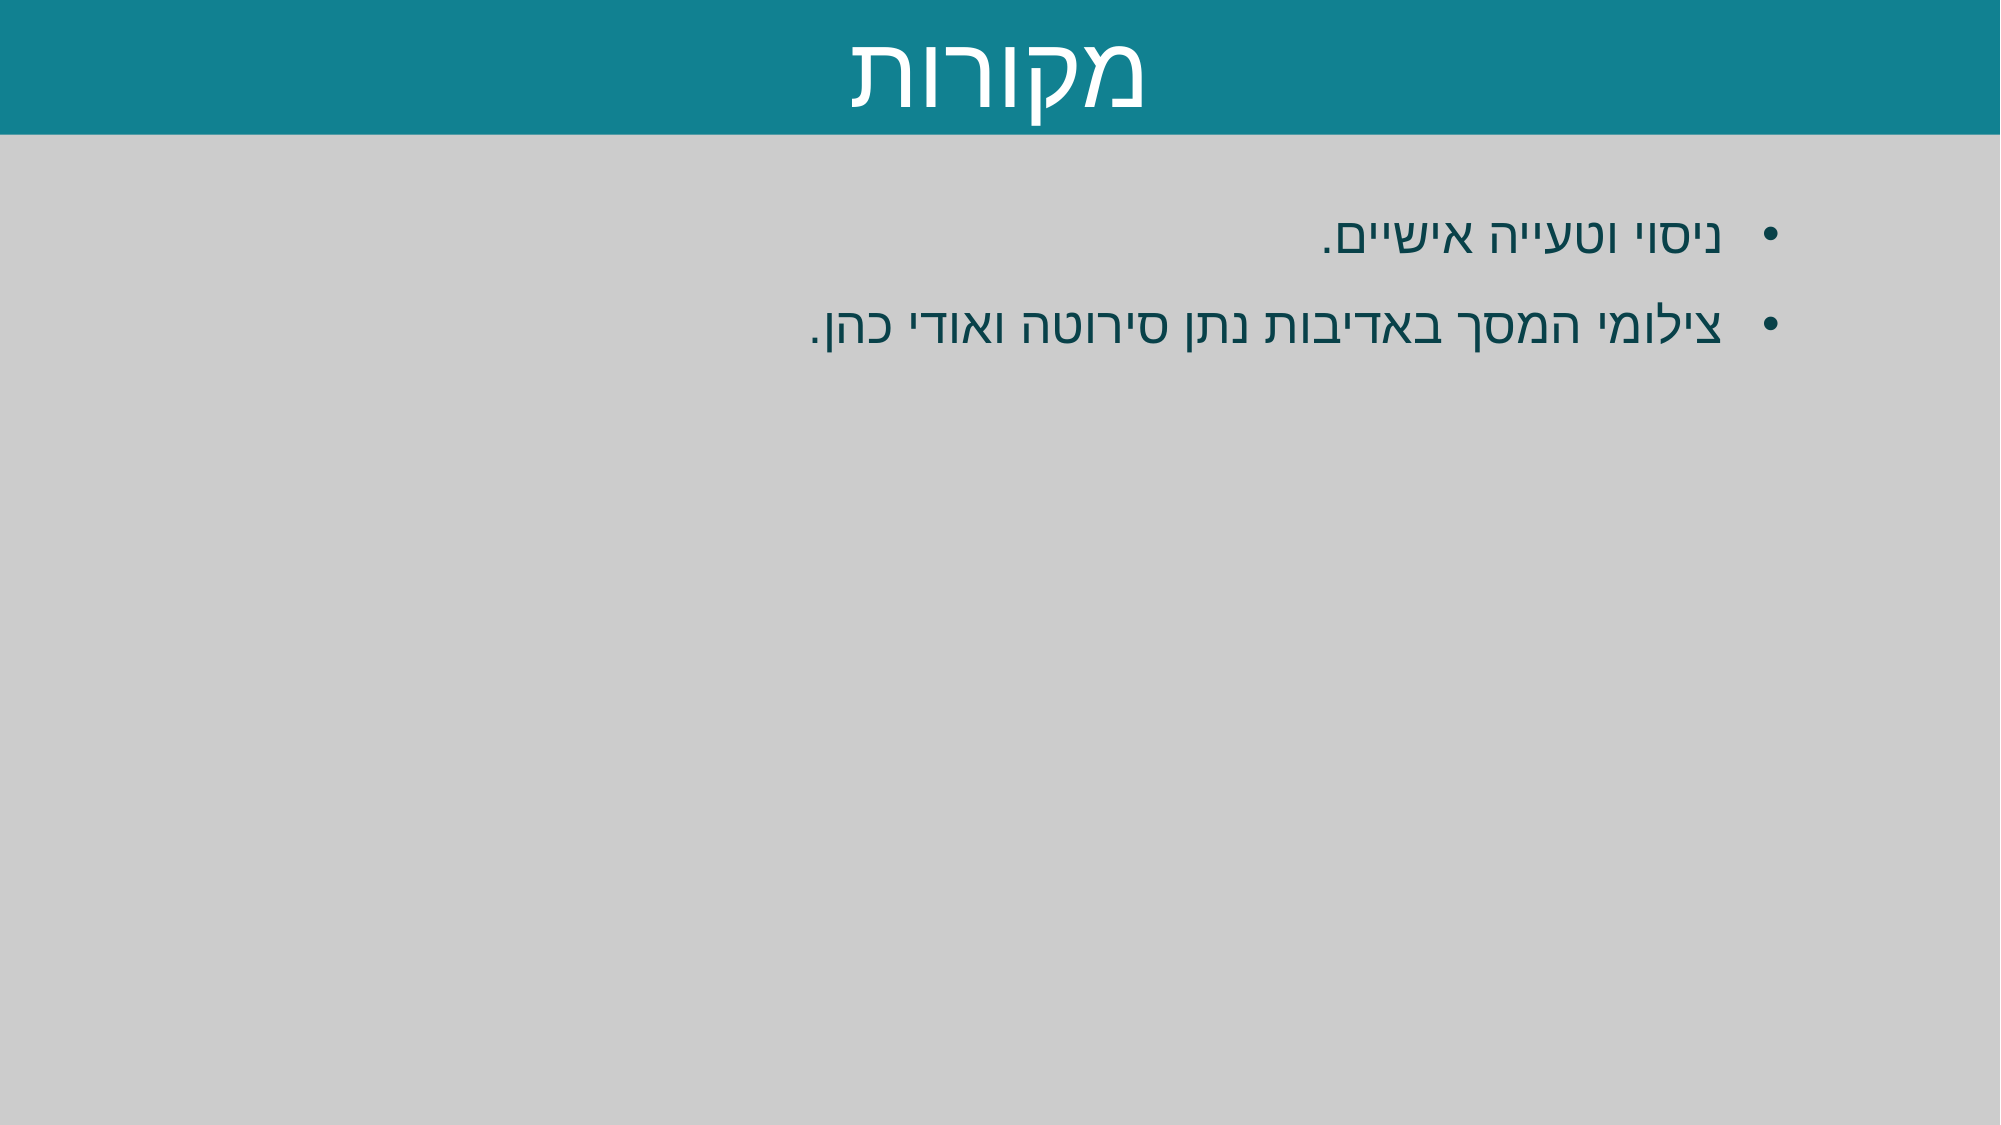

מקורות

ניסוי וטעייה אישיים.

צילומי המסך באדיבות נתן סירוטה ואודי כהן.